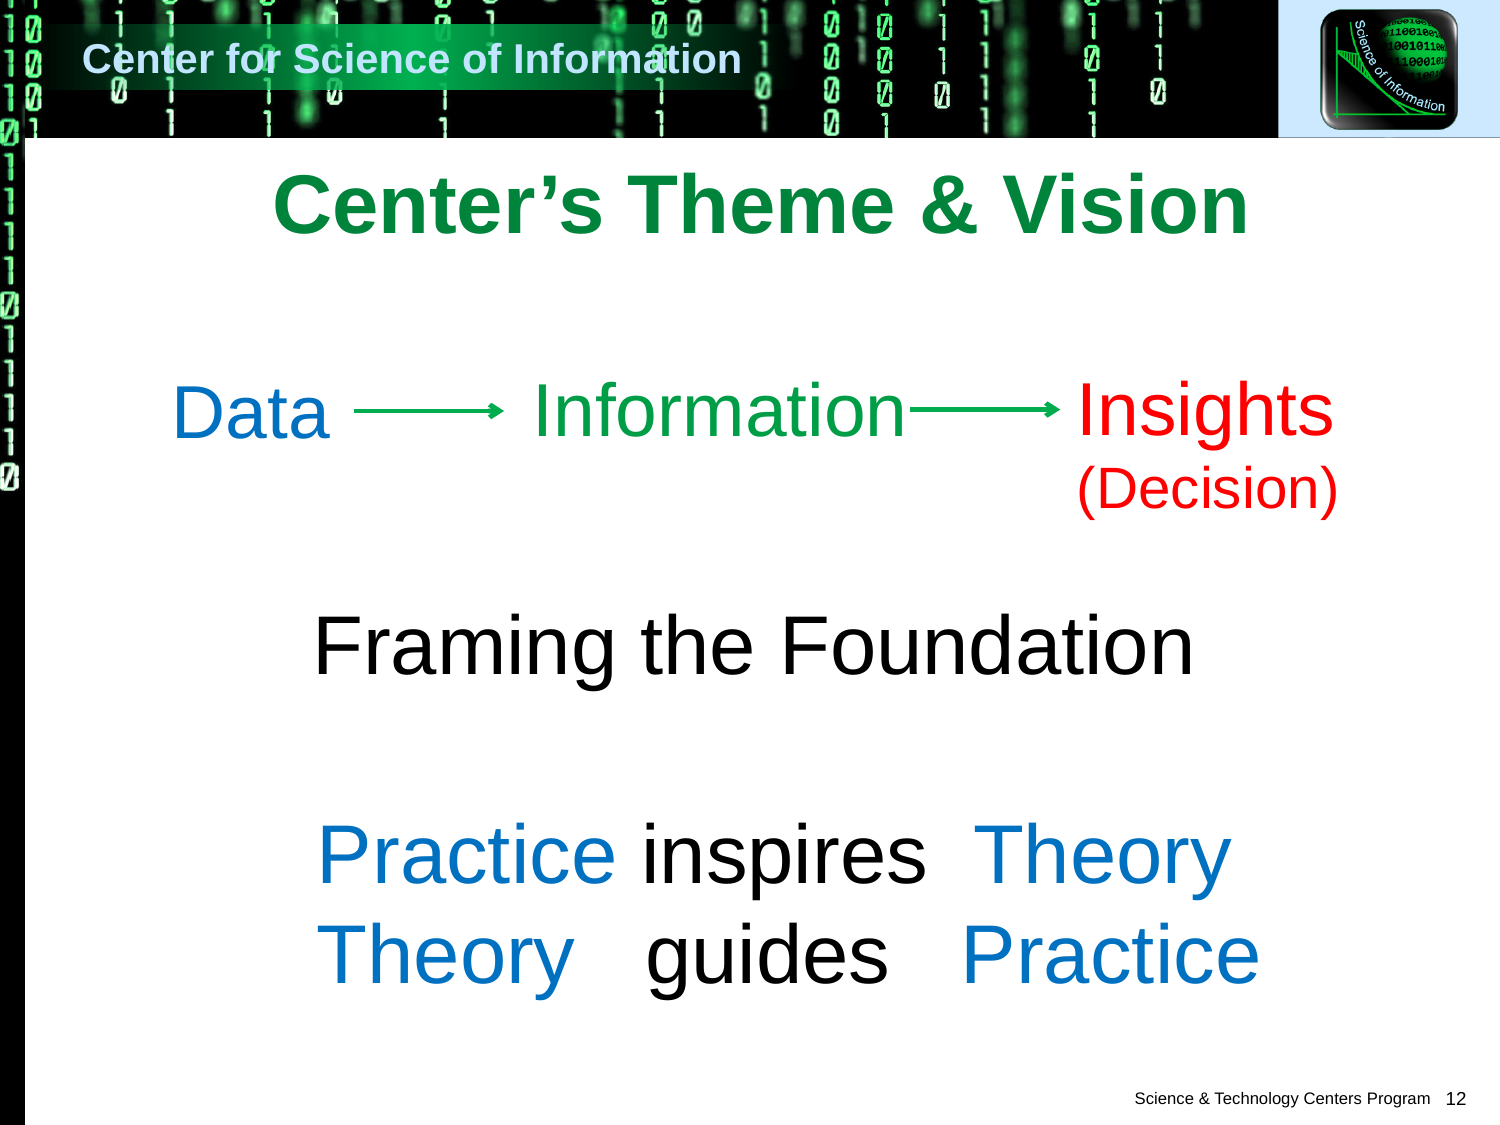

# Center’s Theme & Vision

Insights
(Decision)
Information
Data
Framing the Foundation
Practice inspires  Theory
Theory   guides   Practice
12